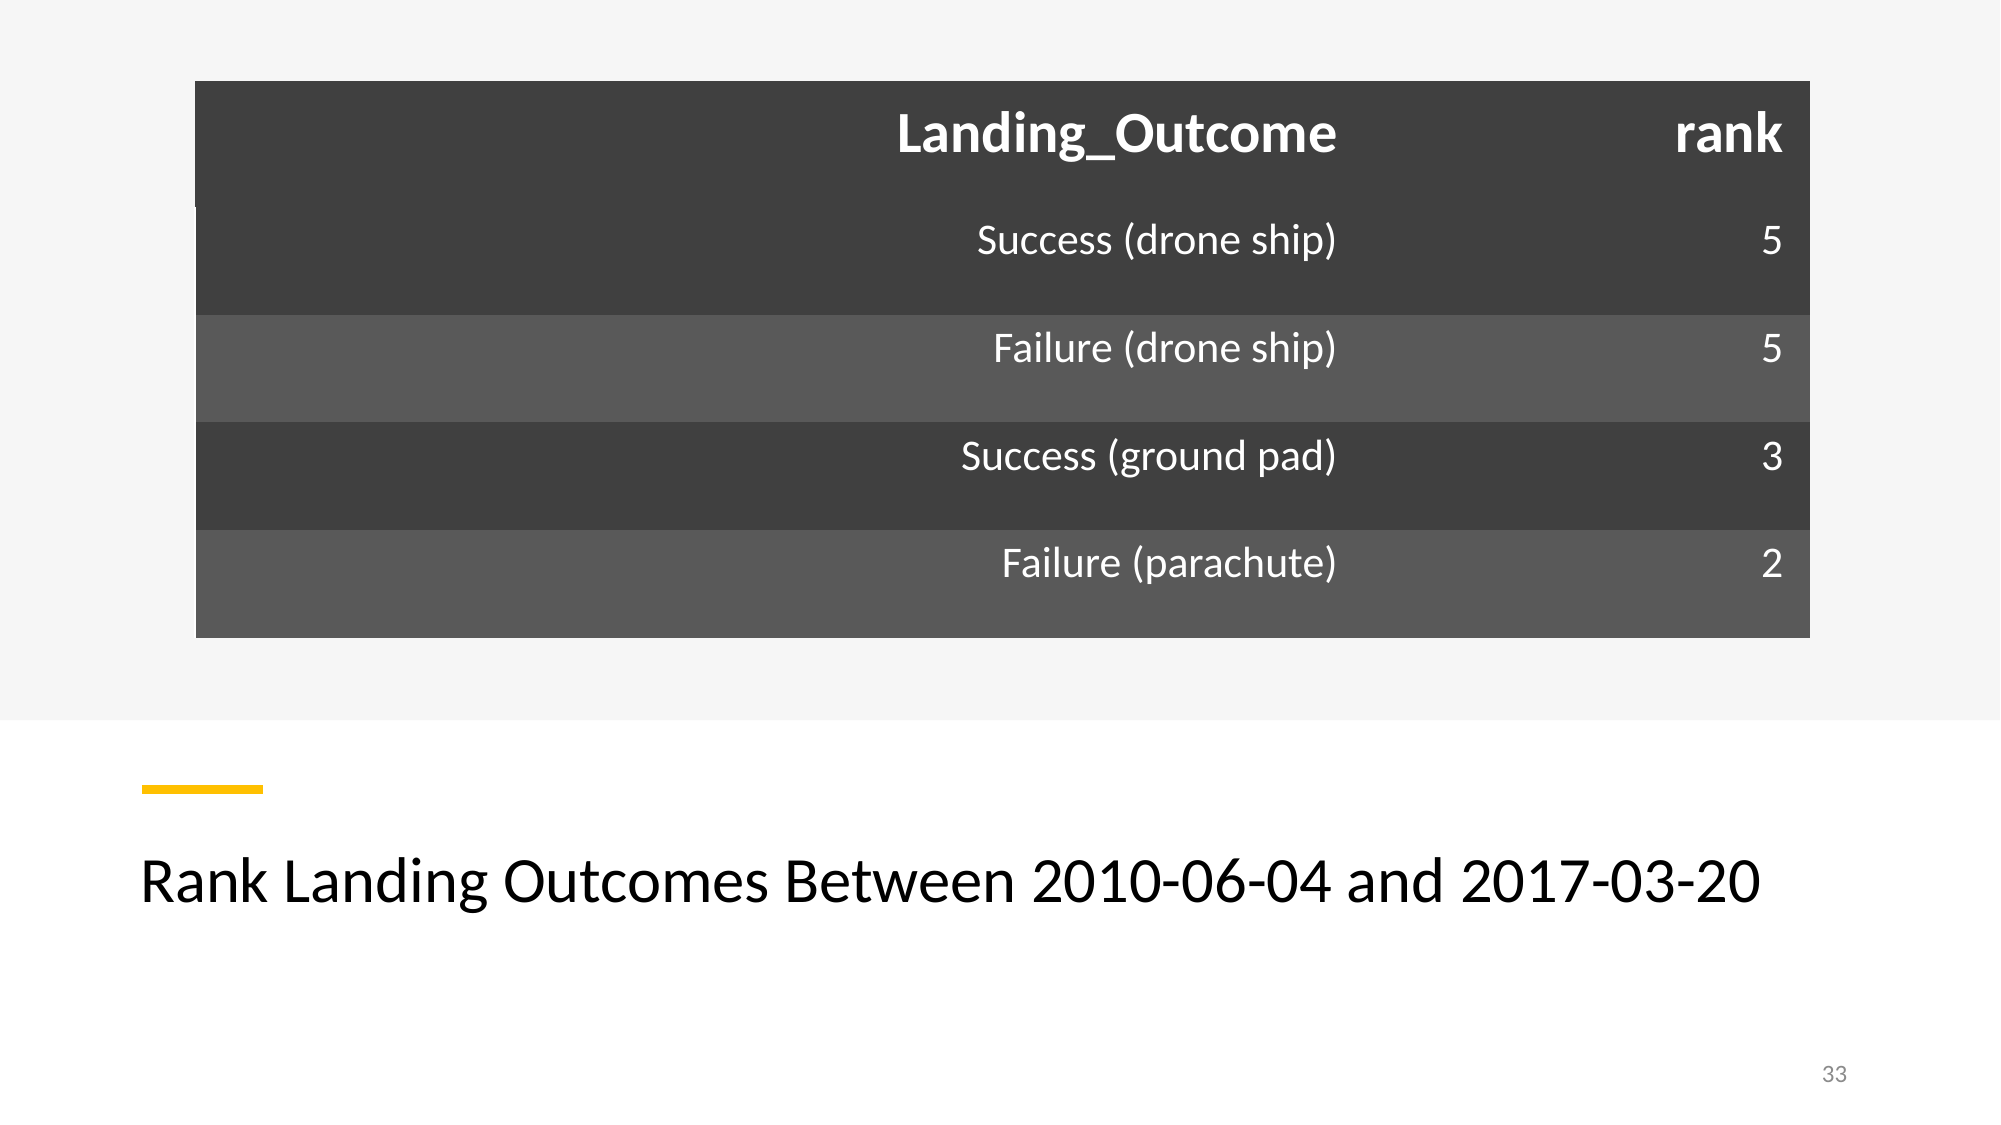

| Landing\_Outcome | rank |
| --- | --- |
| Success (drone ship) | 5 |
| Failure (drone ship) | 5 |
| Success (ground pad) | 3 |
| Failure (parachute) | 2 |
Rank Landing Outcomes Between 2010-06-04 and 2017-03-20
33